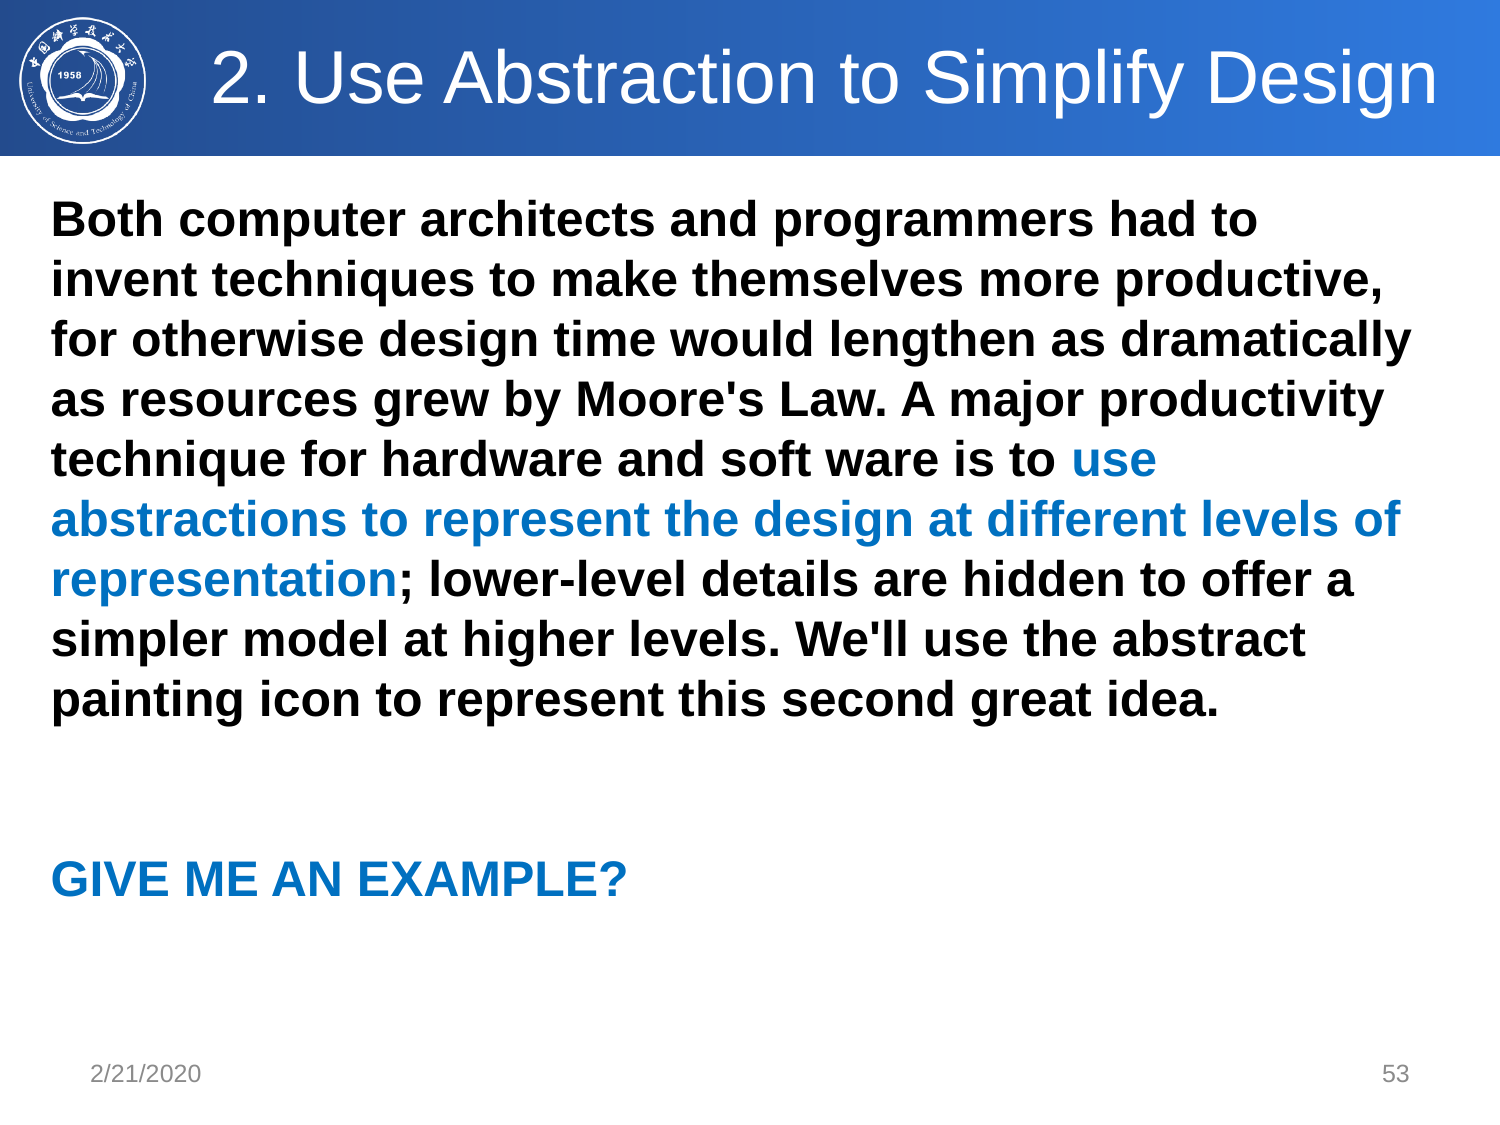

# 2. Use Abstraction to Simplify Design
Both computer architects and programmers had to invent techniques to make themselves more productive, for otherwise design time would lengthen as dramatically as resources grew by Moore's Law. A major productivity technique for hardware and soft ware is to use abstractions to represent the design at different levels of representation; lower-level details are hidden to offer a simpler model at higher levels. We'll use the abstract painting icon to represent this second great idea.

GIVE ME AN EXAMPLE?
2/21/2020
53